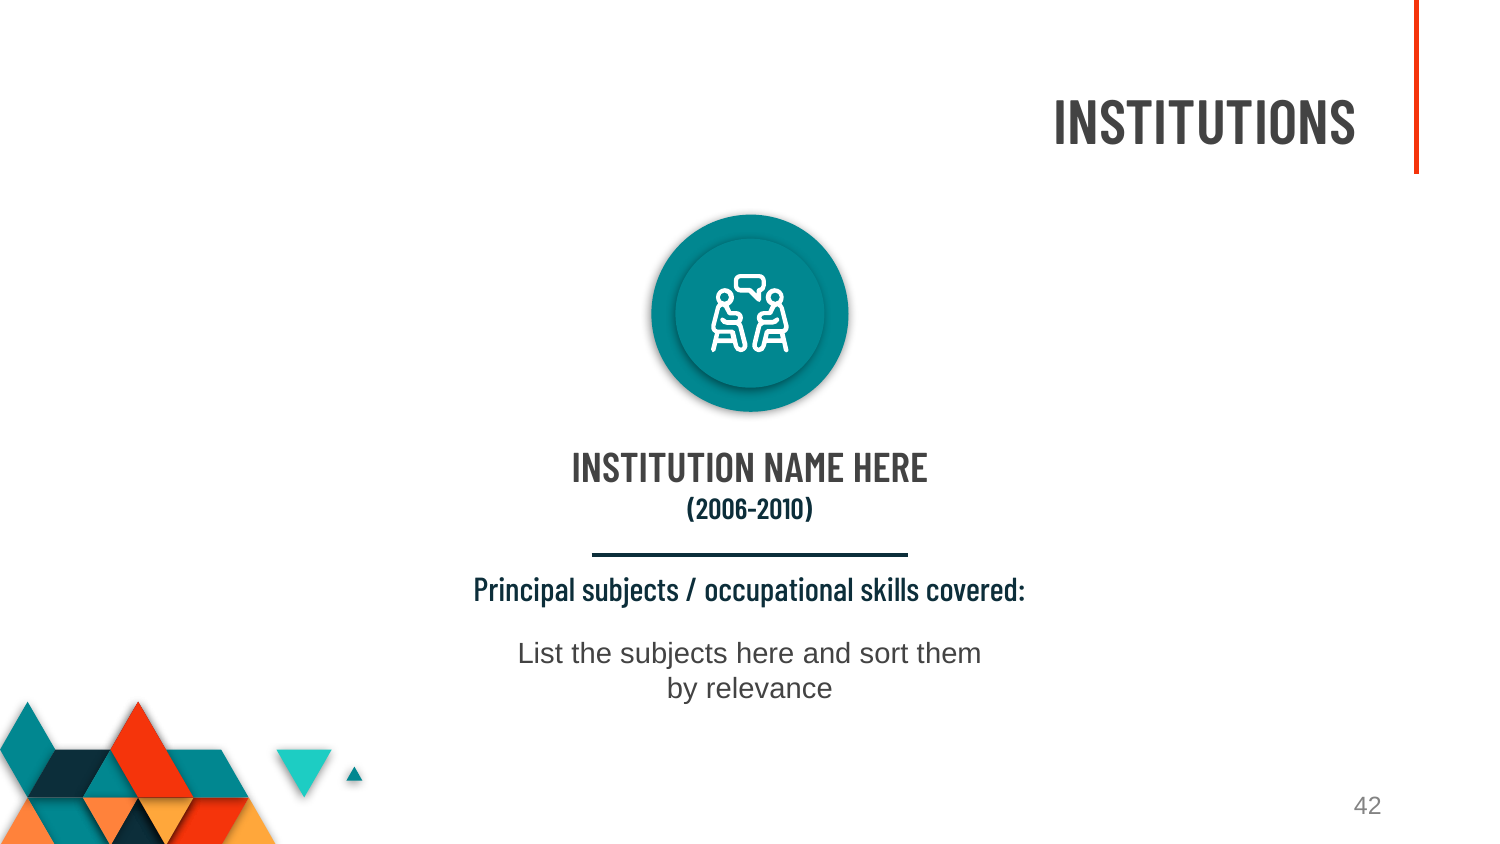

# INSTITUTIONS

INSTITUTION NAME HERE (2006-2010)
Principal subjects / occupational skills covered:
List the subjects here and sort them by relevance
42